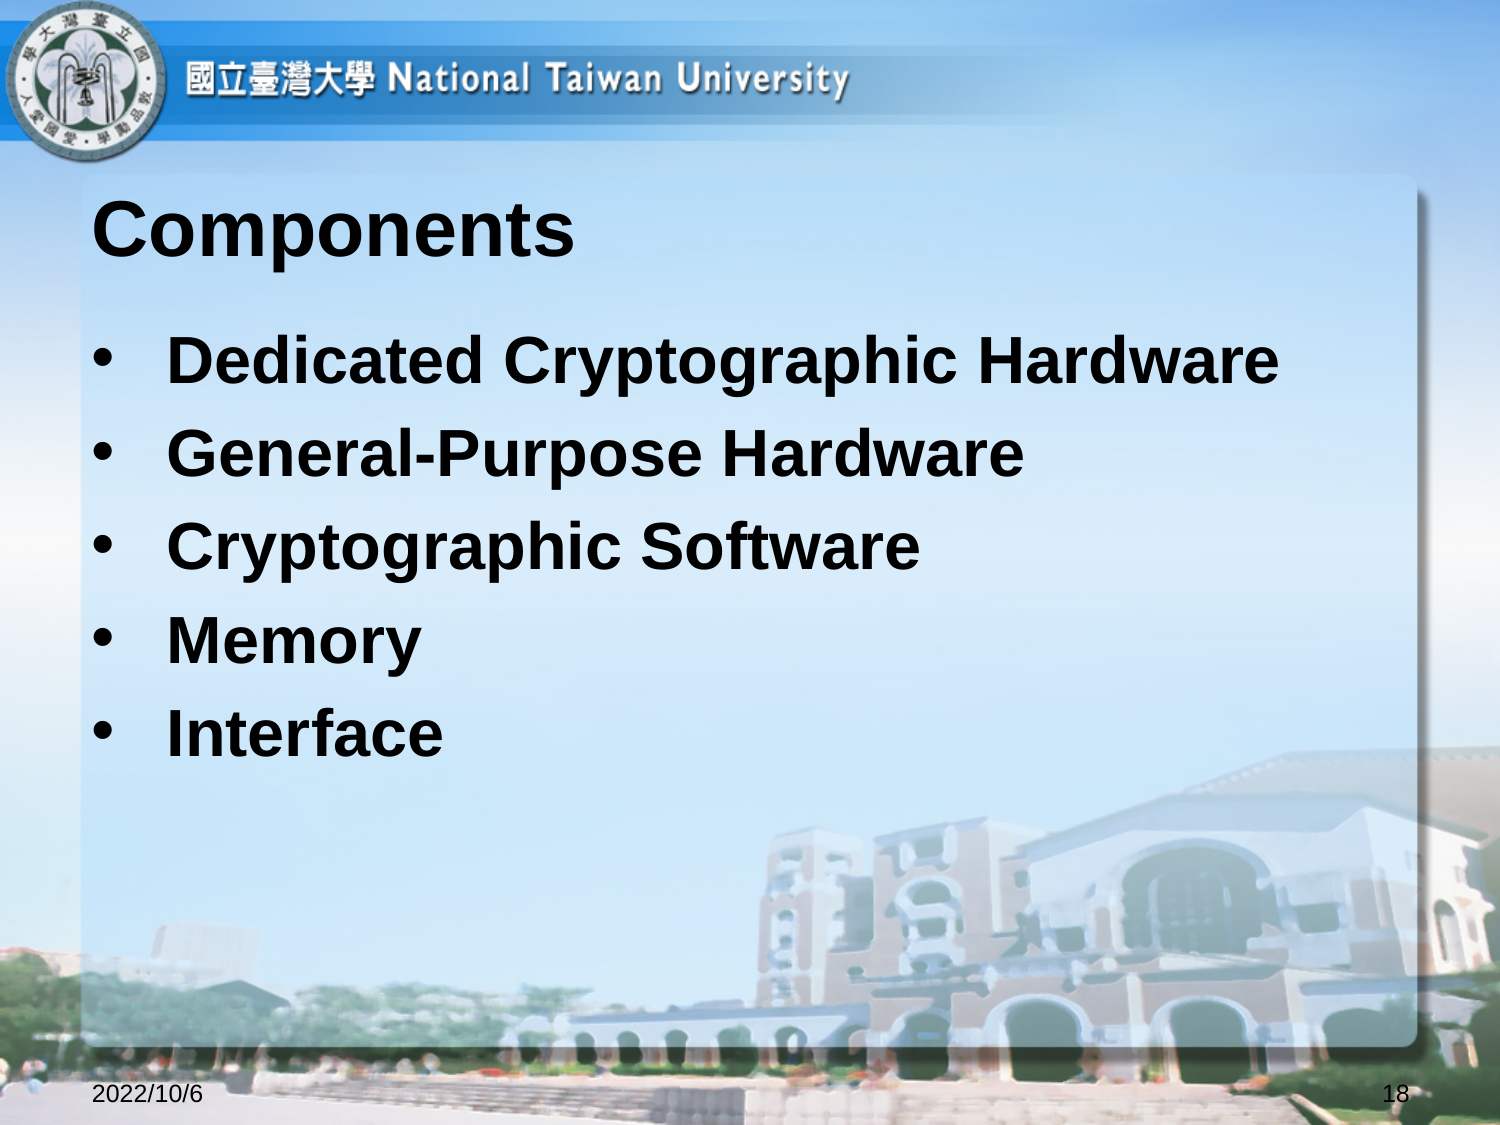

# Components
 Dedicated Cryptographic Hardware
 General-Purpose Hardware
 Cryptographic Software
 Memory
 Interface
2022/10/6
18